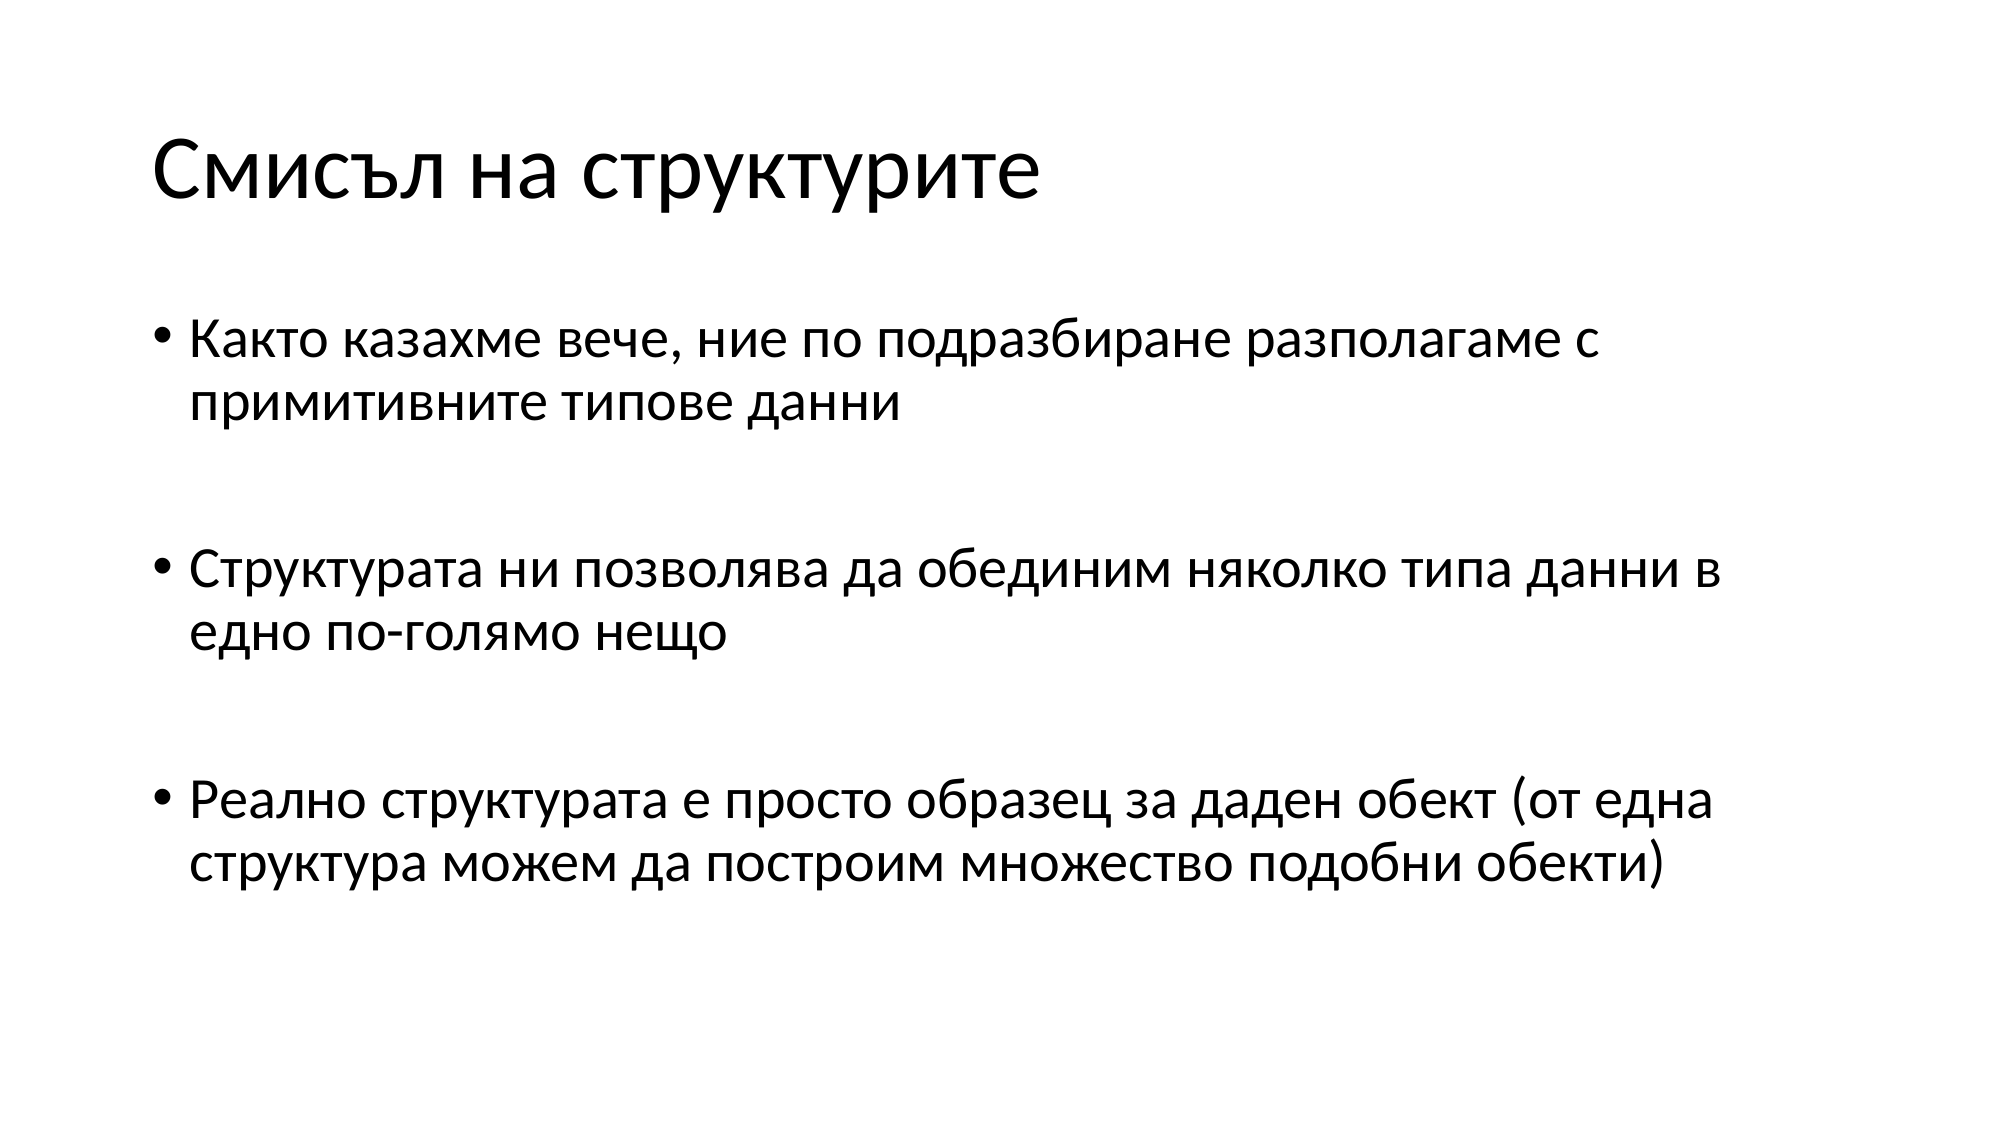

# Смисъл на структурите
Както казахме вече, ние по подразбиране разполагаме с примитивните типове данни

Структурата ни позволява да обединим няколко типа данни в едно по-голямо нещо

Реално структурата е просто образец за даден обект (от една структура можем да построим множество подобни обекти)